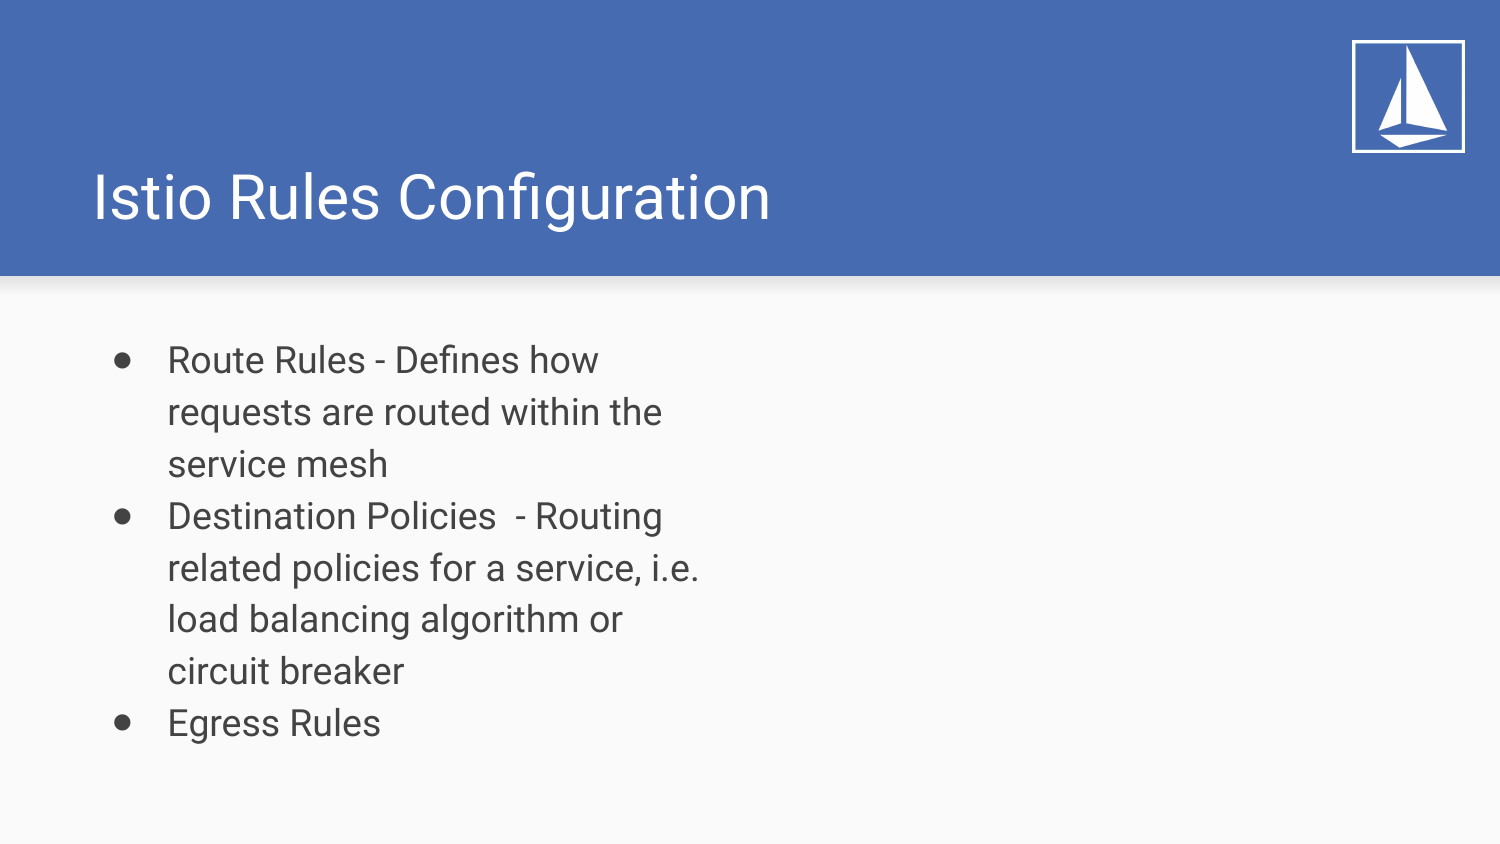

# Istio Rules Configuration
Route Rules - Defines how requests are routed within the service mesh
Destination Policies  - Routing related policies for a service, i.e. load balancing algorithm or circuit breaker
Egress Rules